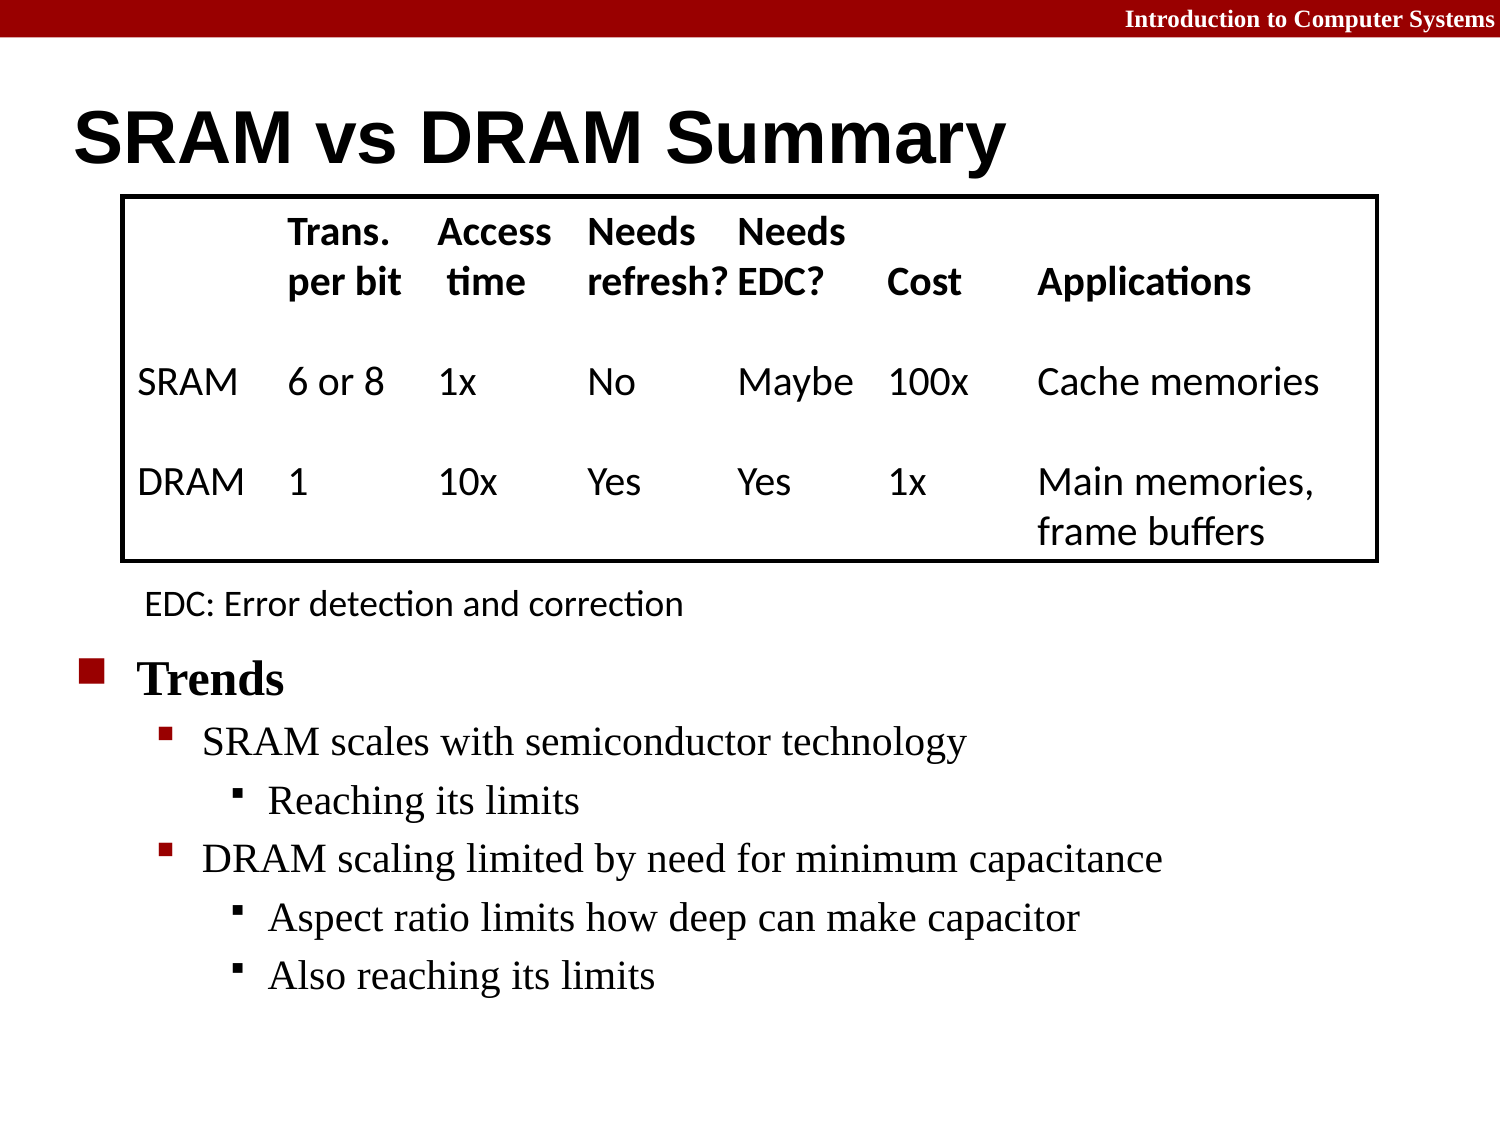

# SRAM vs DRAM Summary
	Trans.	Access	Needs	Needs
	per bit	 time	refresh?	EDC?	Cost	Applications

SRAM	6 or 8	1x	No	Maybe	100x	Cache memories

DRAM	1	10x	Yes	Yes	1x	Main memories,
						frame buffers
EDC: Error detection and correction
Trends
SRAM scales with semiconductor technology
Reaching its limits
DRAM scaling limited by need for minimum capacitance
Aspect ratio limits how deep can make capacitor
Also reaching its limits